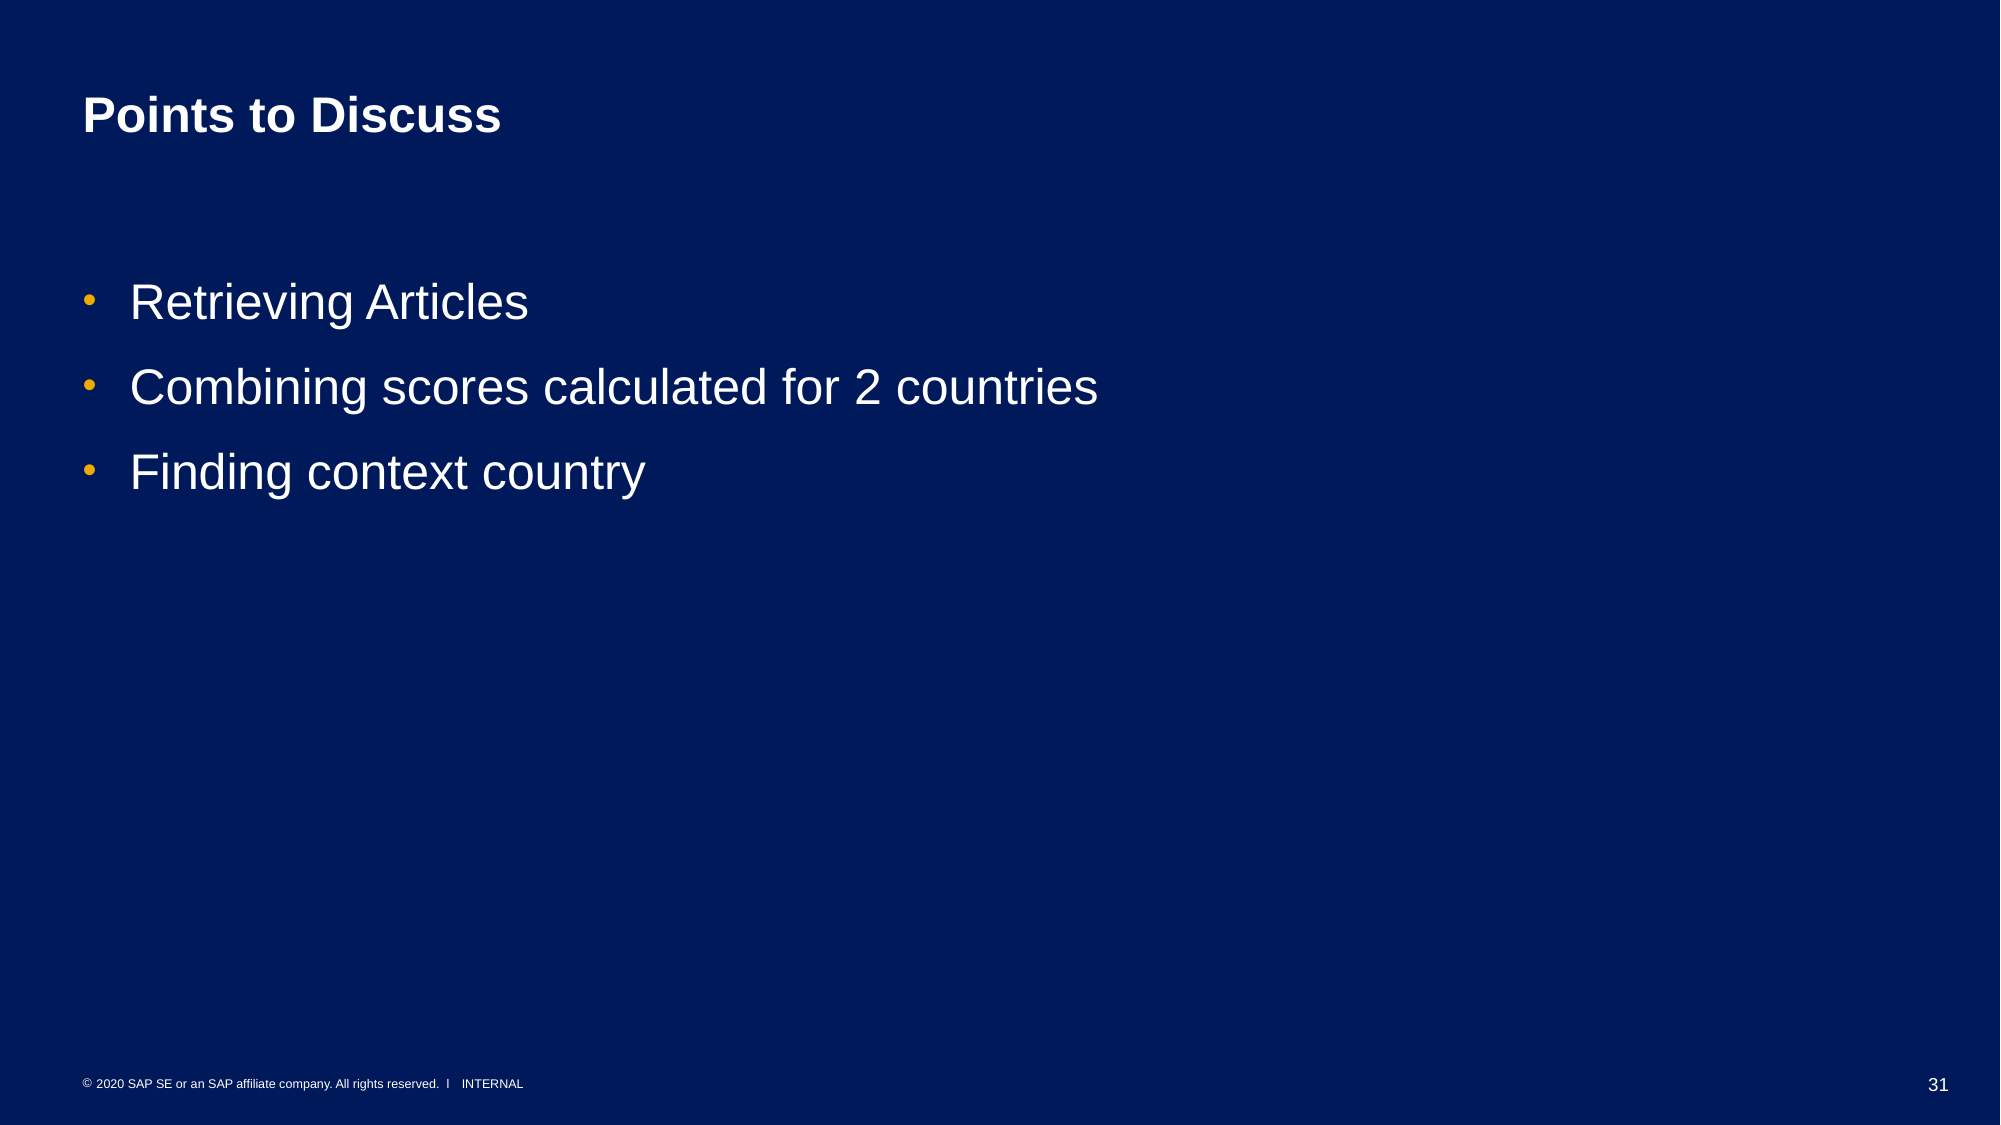

# Points to Discuss
Retrieving Articles
Combining scores calculated for 2 countries
Finding context country